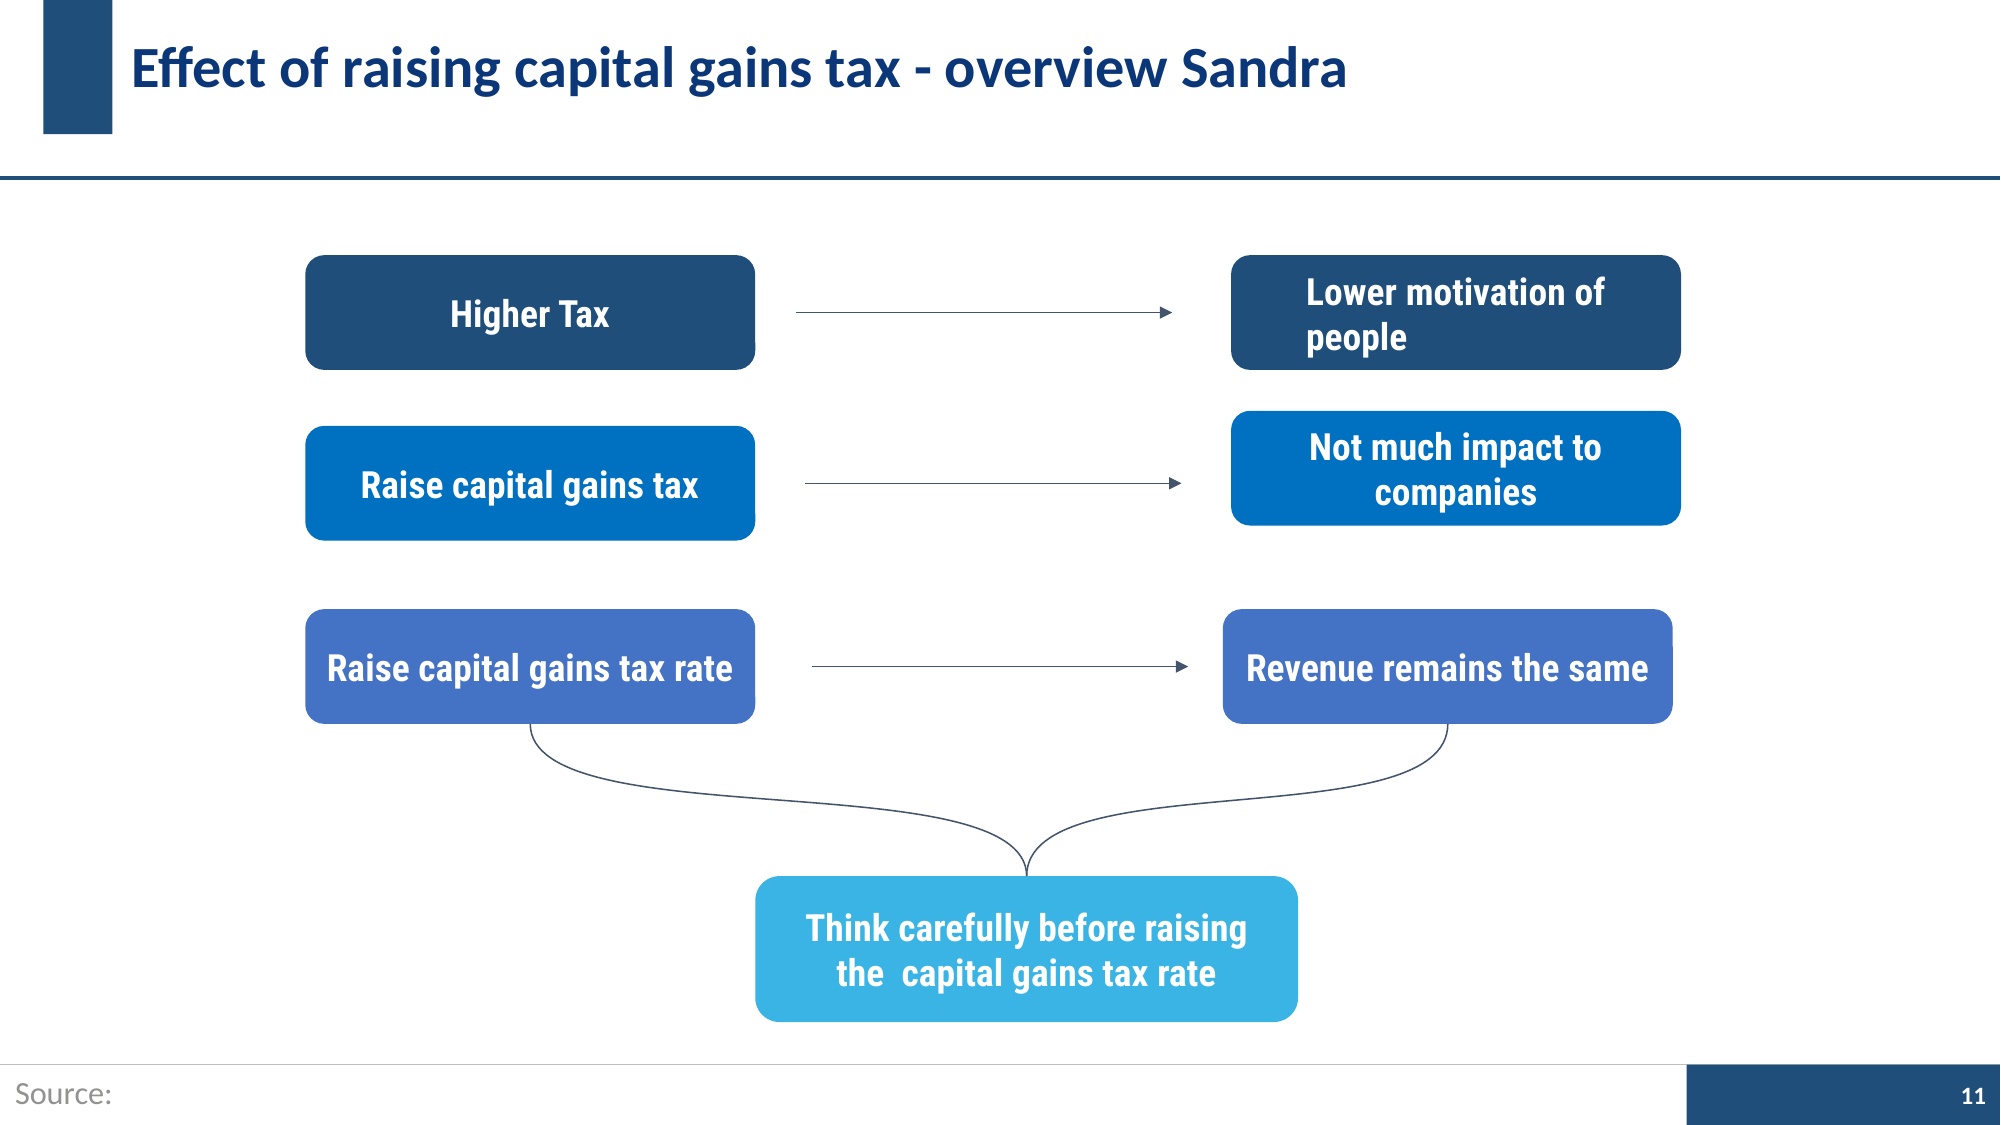

# Effect of raising capital gains tax - overview Sandra

Higher Tax
Lower motivation of people
Not much impact to companies
Raise capital gains tax
Revenue remains the same
Raise capital gains tax rate
Think carefully before raising the  capital gains tax rate
Source:
11